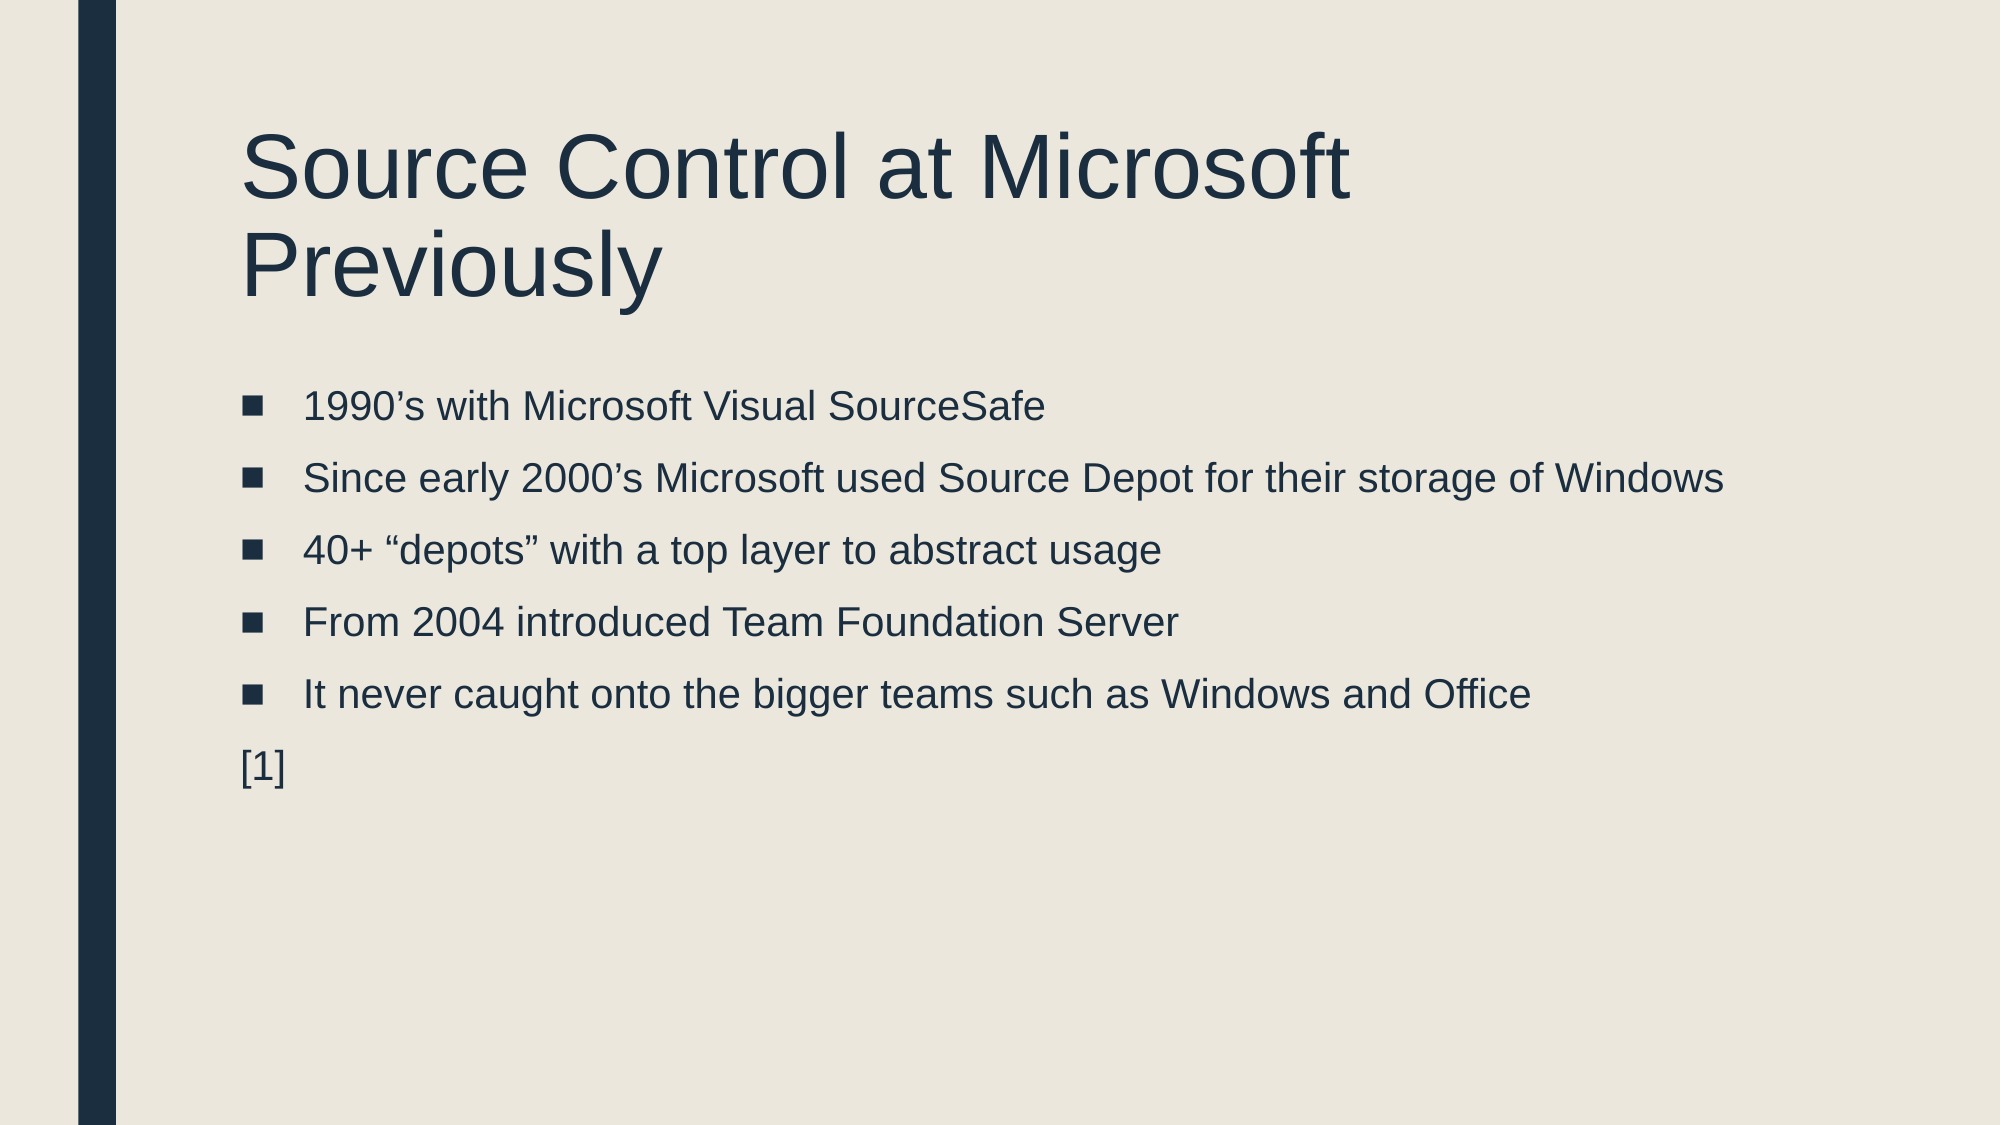

# Source Control at Microsoft Previously
1990’s with Microsoft Visual SourceSafe
Since early 2000’s Microsoft used Source Depot for their storage of Windows
40+ “depots” with a top layer to abstract usage
From 2004 introduced Team Foundation Server
It never caught onto the bigger teams such as Windows and Office
[1]